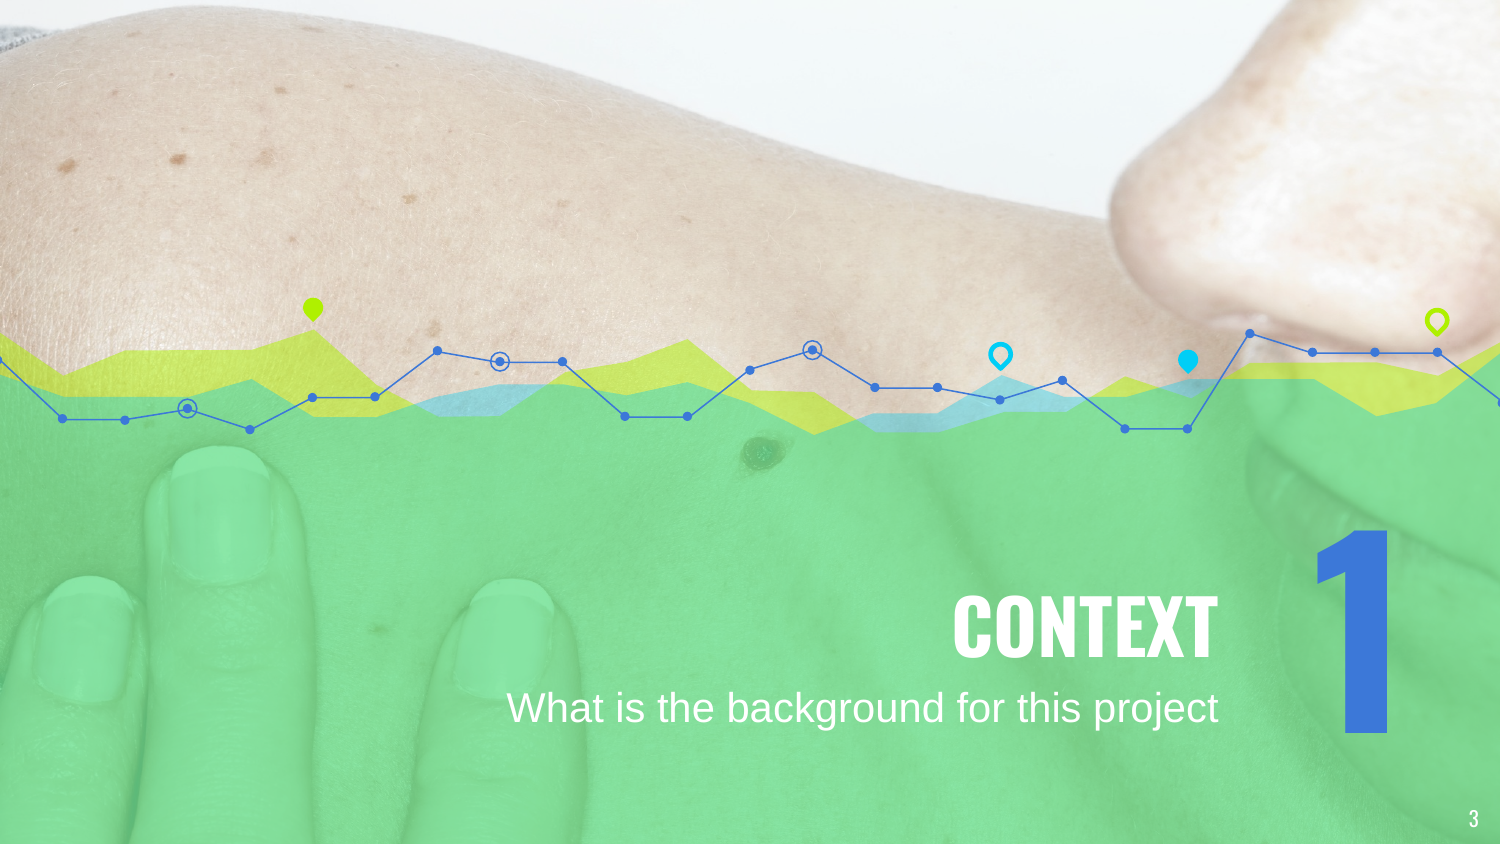

# CONTEXT
1
What is the background for this project
3